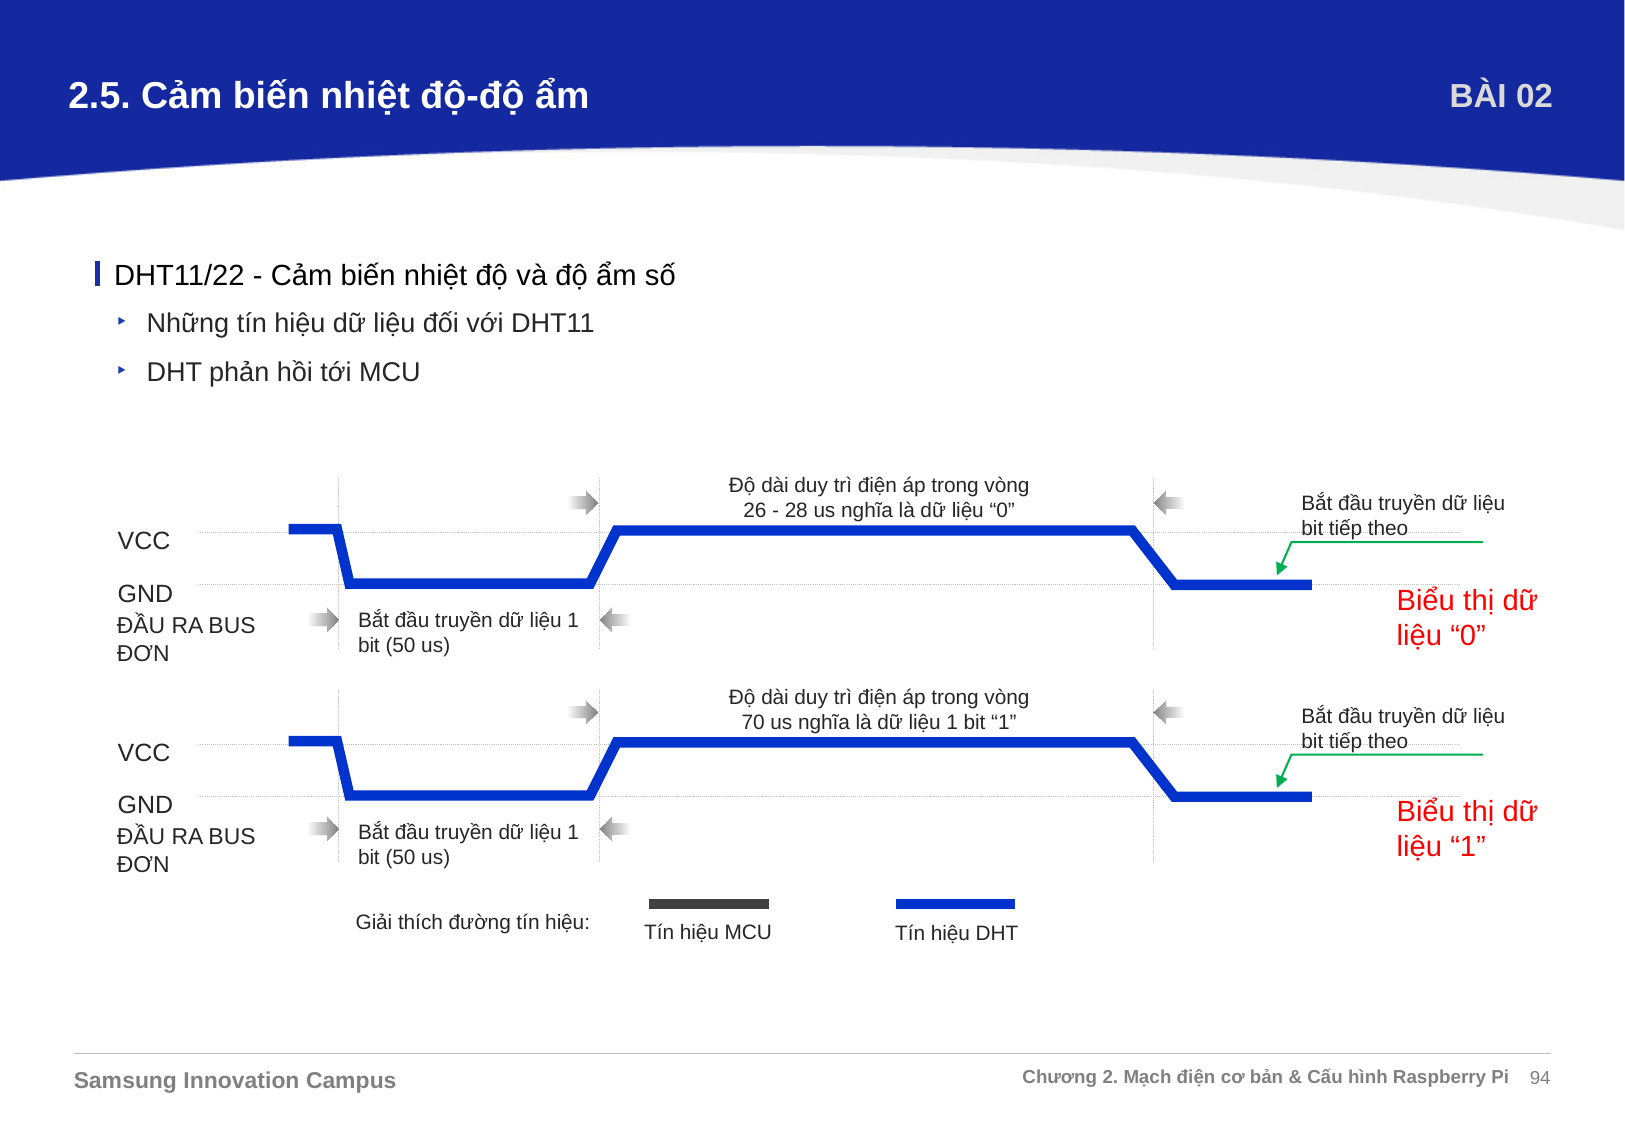

2.5. Cảm biến nhiệt độ-độ ẩm
BÀI 02
DHT11/22 - Cảm biến nhiệt độ và độ ẩm số
Những tín hiệu dữ liệu đối với DHT11
DHT phản hồi tới MCU
Độ dài duy trì điện áp trong vòng 26 - 28 us nghĩa là dữ liệu “0”

VCC
GND
Bắt đầu truyền dữ liệu 1 bit (50 us)

Bắt đầu truyền dữ liệu bit tiếp theo

Biểu thị dữ liệu “0”

ĐẦU RA BUS ĐƠN
Độ dài duy trì điện áp trong vòng 70 us nghĩa là dữ liệu 1 bit “1”

VCC
GND
Bắt đầu truyền dữ liệu 1 bit (50 us)

Bắt đầu truyền dữ liệu bit tiếp theo

Biểu thị dữ liệu “1”

ĐẦU RA BUS ĐƠN

Tín hiệu MCU
Tín hiệu DHT
Giải thích đường tín hiệu: